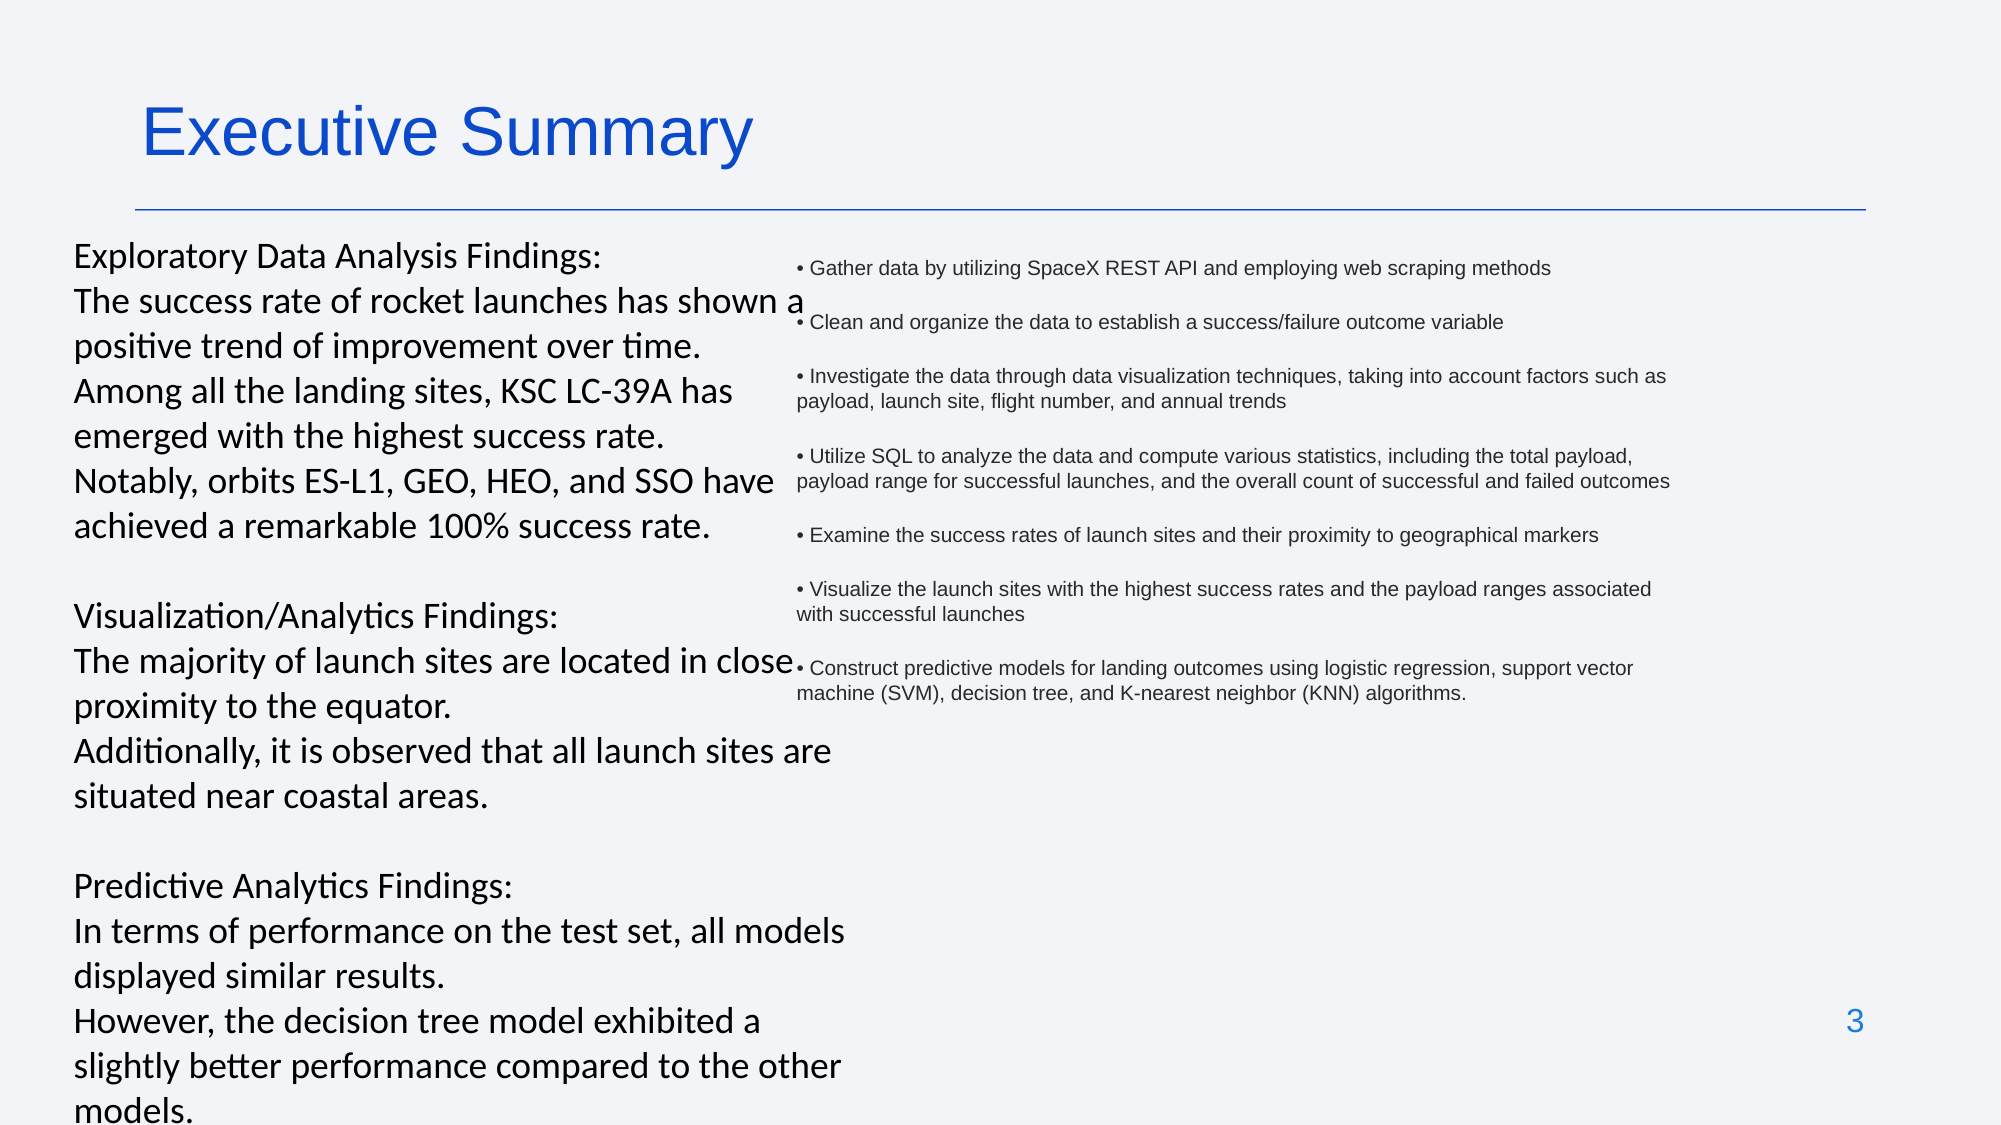

Executive Summary
Exploratory Data Analysis Findings:
The success rate of rocket launches has shown a positive trend of improvement over time.
Among all the landing sites, KSC LC-39A has emerged with the highest success rate.
Notably, orbits ES-L1, GEO, HEO, and SSO have achieved a remarkable 100% success rate.

Visualization/Analytics Findings:
The majority of launch sites are located in close proximity to the equator.
Additionally, it is observed that all launch sites are situated near coastal areas.

Predictive Analytics Findings:
In terms of performance on the test set, all models displayed similar results.
However, the decision tree model exhibited a slightly better performance compared to the other models.

• Gather data by utilizing SpaceX REST API and employing web scraping methods
• Clean and organize the data to establish a success/failure outcome variable
• Investigate the data through data visualization techniques, taking into account factors such as payload, launch site, flight number, and annual trends
• Utilize SQL to analyze the data and compute various statistics, including the total payload, payload range for successful launches, and the overall count of successful and failed outcomes
• Examine the success rates of launch sites and their proximity to geographical markers
• Visualize the launch sites with the highest success rates and the payload ranges associated with successful launches
• Construct predictive models for landing outcomes using logistic regression, support vector machine (SVM), decision tree, and K-nearest neighbor (KNN) algorithms.
3